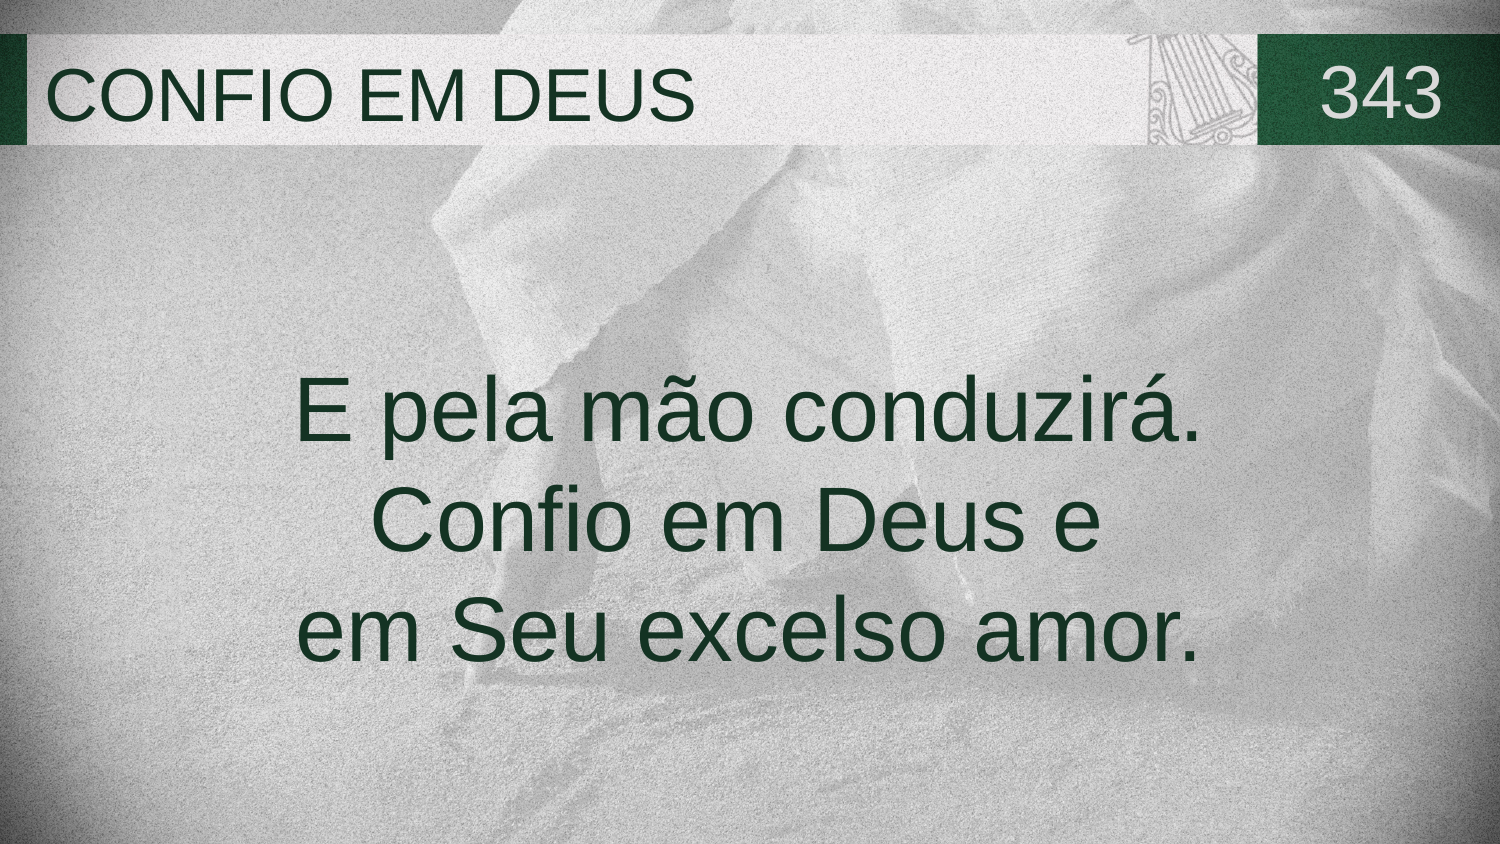

# CONFIO EM DEUS
343
E pela mão conduzirá.
Confio em Deus e
em Seu excelso amor.